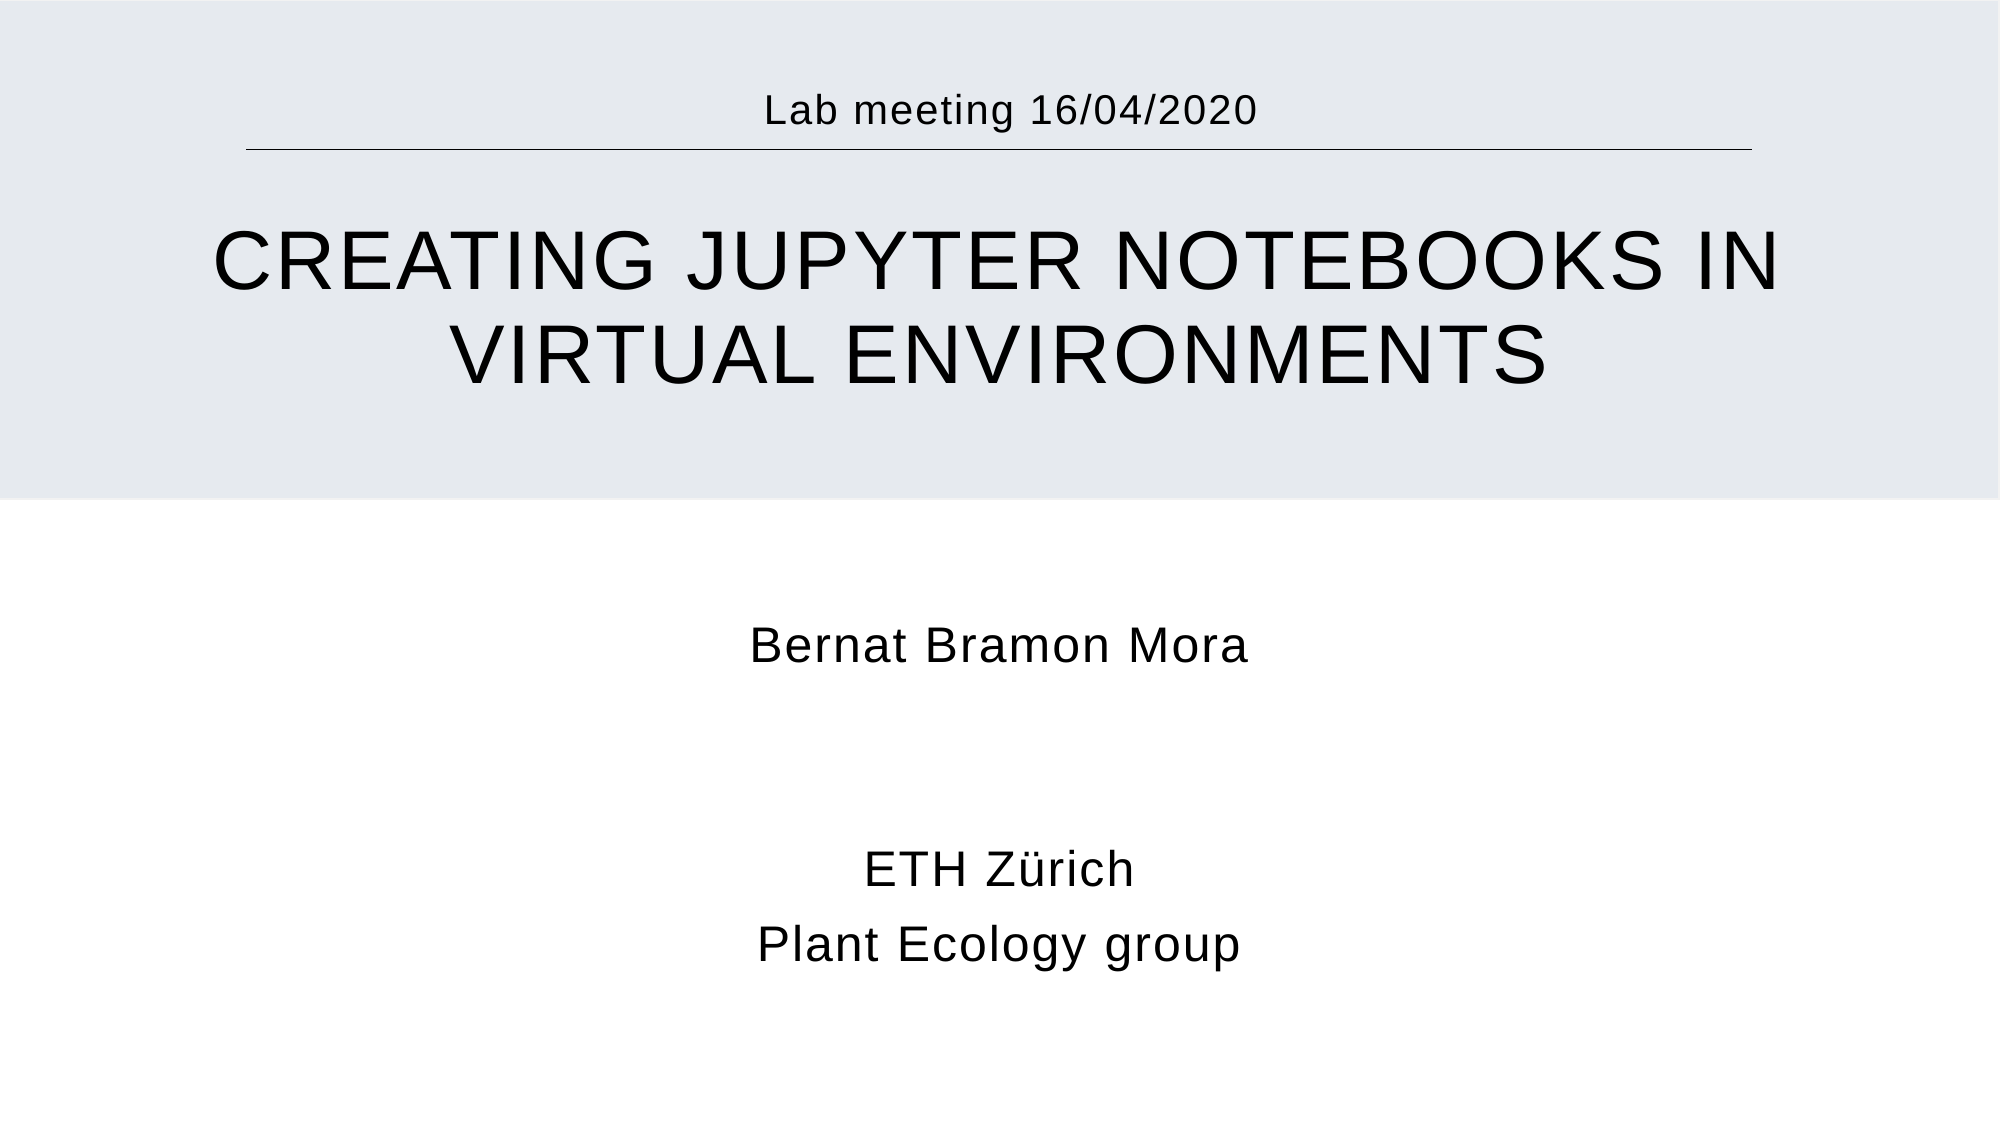

Lab meeting 16/04/2020
# creating jupyter notebooks in virtual environments
Bernat Bramon Mora

ETH Zürich
Plant Ecology group